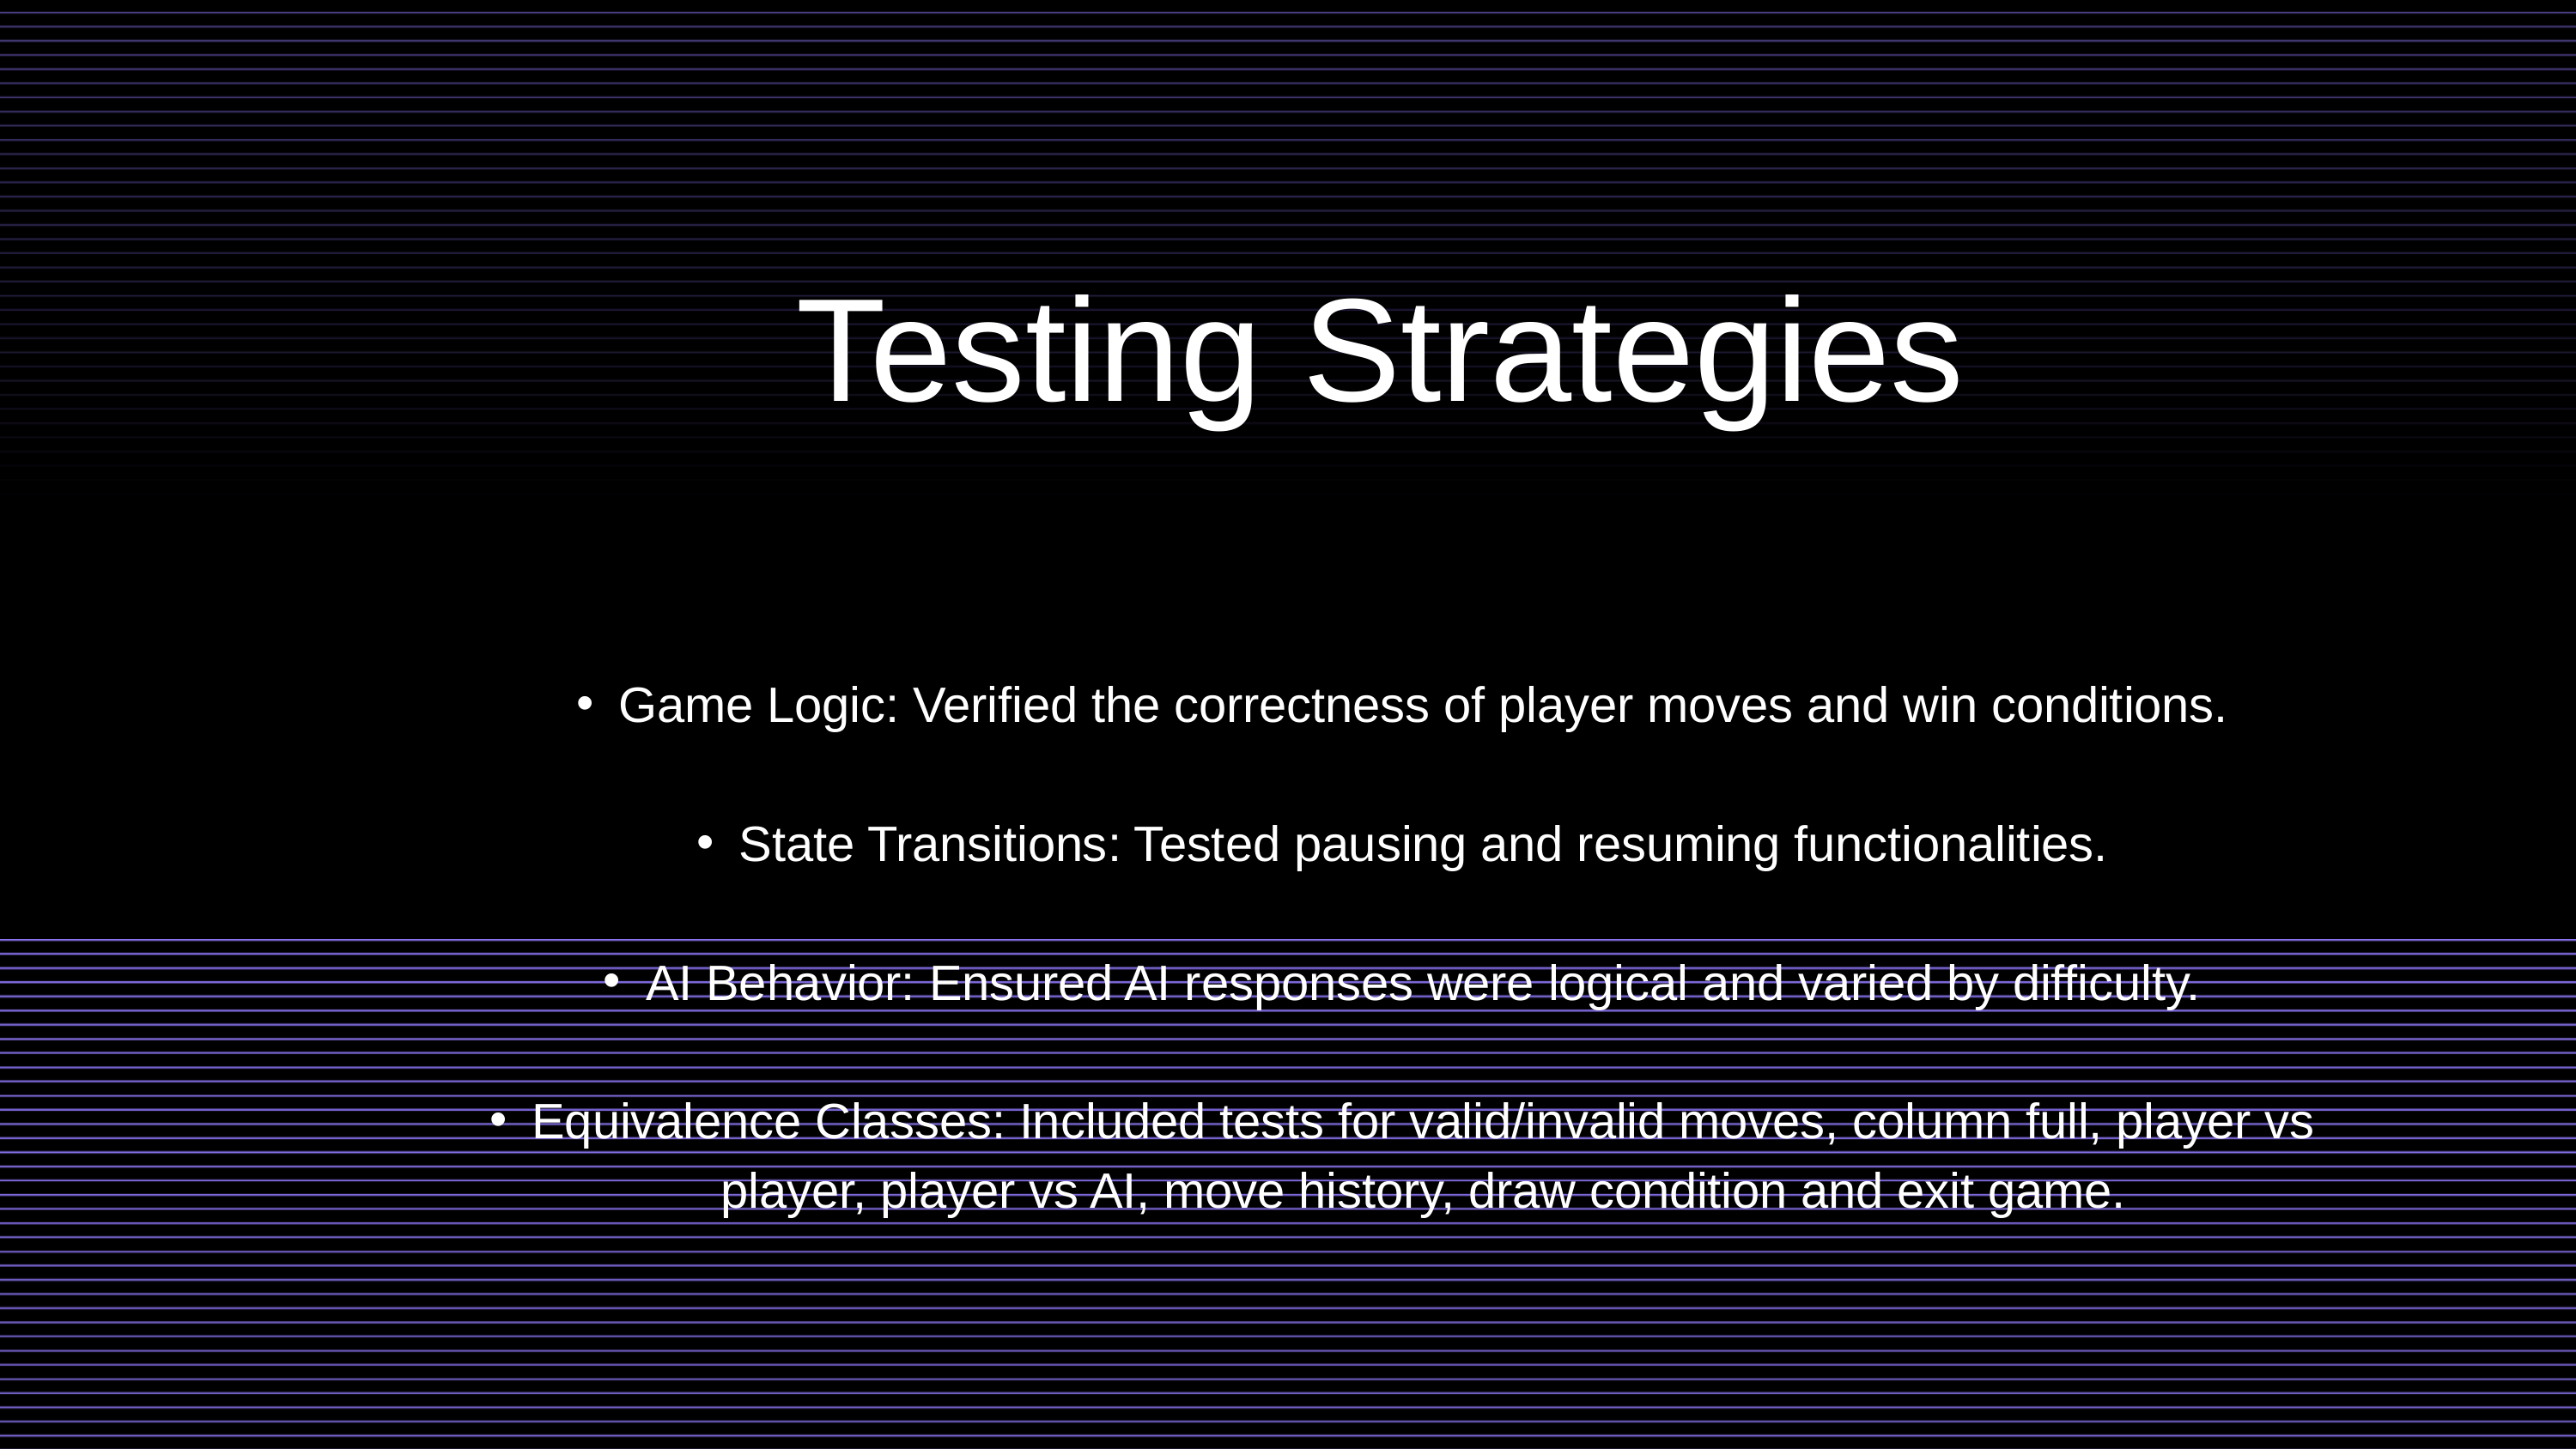

Testing Strategies

Game Logic: Verified the correctness of player moves and win conditions.

State Transitions: Tested pausing and resuming functionalities.

AI Behavior: Ensured AI responses were logical and varied by difficulty.

Equivalence Classes: Included tests for valid/invalid moves, column full, player vs player, player vs AI, move history, draw condition and exit game.